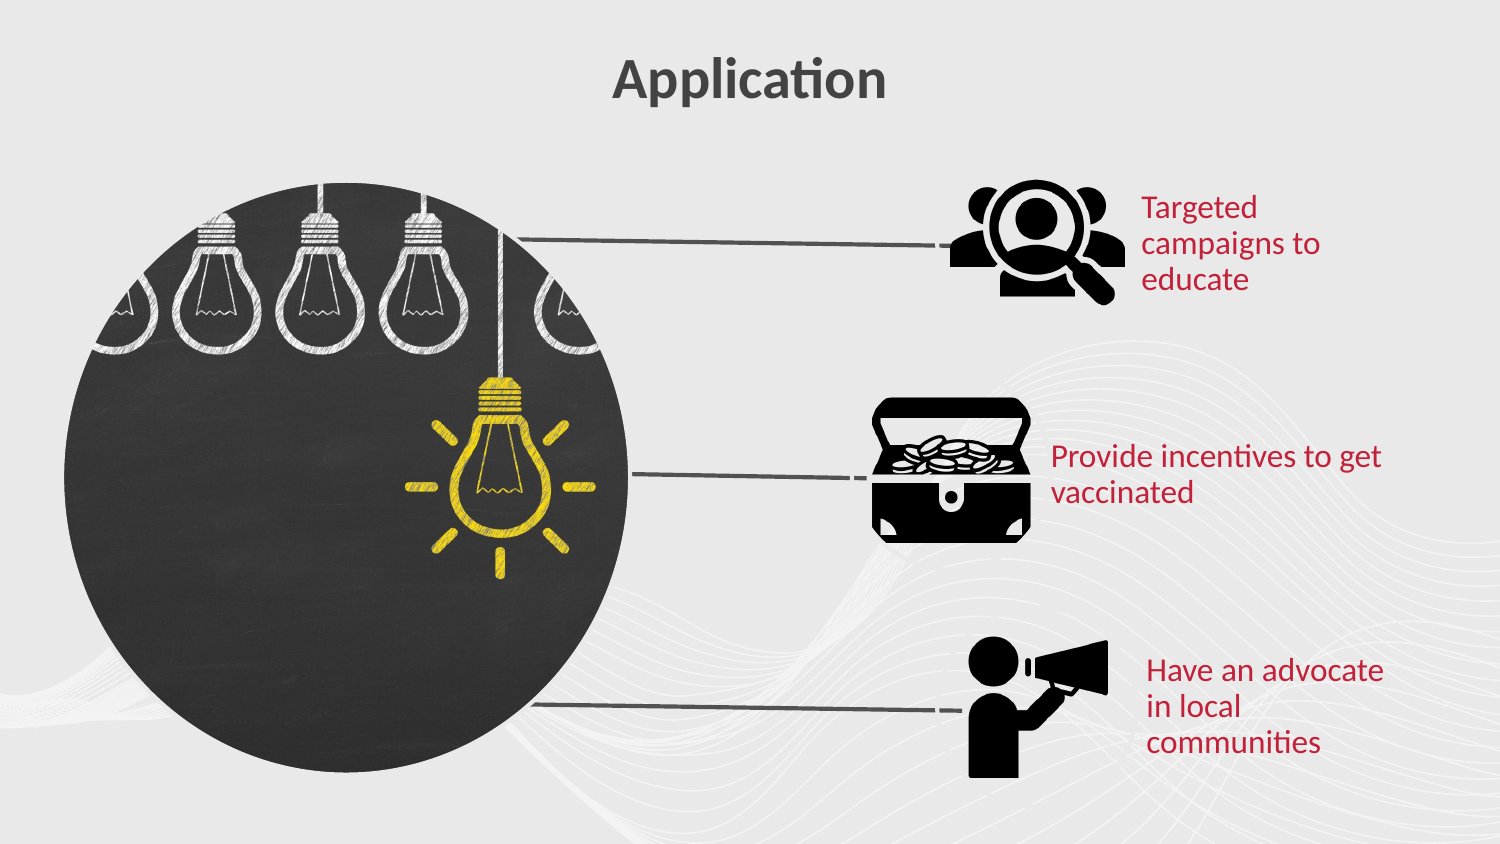

Application

Targeted campaigns to educate
Provide incentives to get vaccinated
Have an advocate in local communities